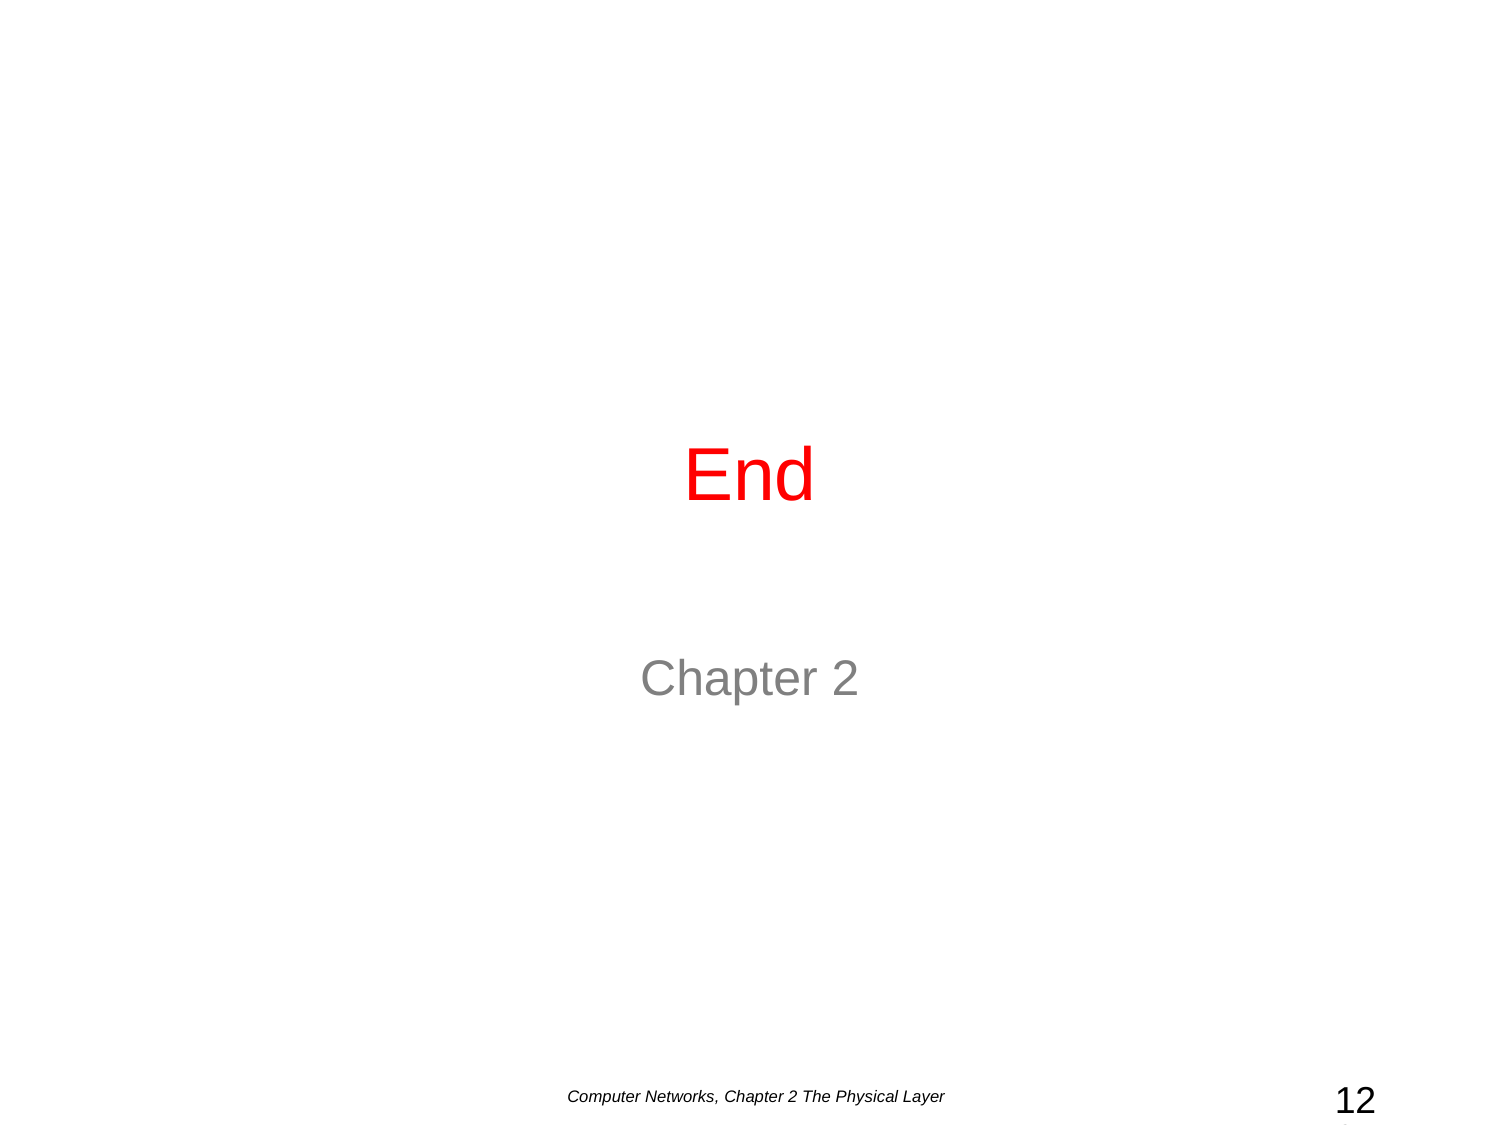

# End
Chapter 2
Computer Networks, Chapter 2 The Physical Layer